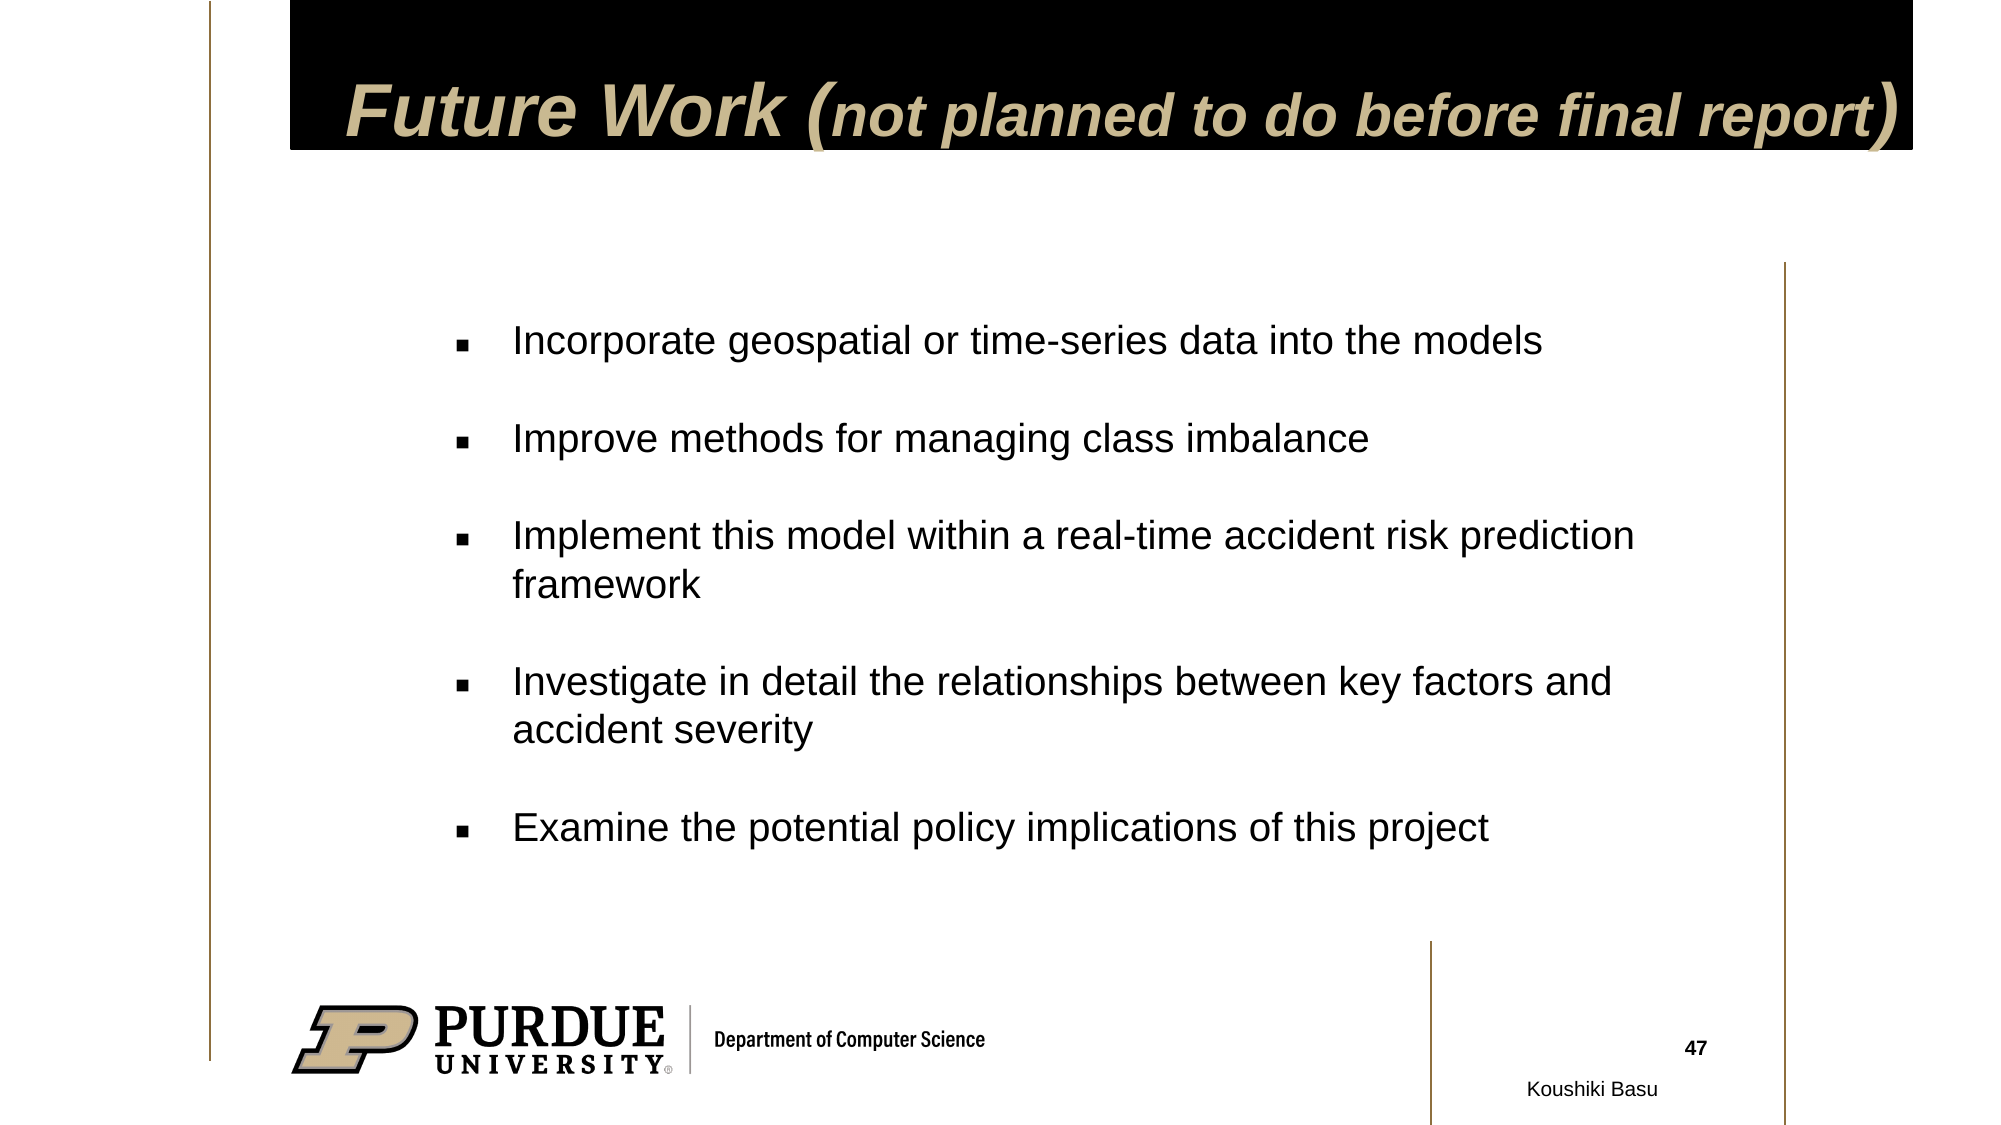

# Future Work (not planned to do before final report)
Incorporate geospatial or time-series data into the models

Improve methods for managing class imbalance

Implement this model within a real-time accident risk prediction framework

Investigate in detail the relationships between key factors and accident severity

Examine the potential policy implications of this project
47
Koushiki Basu